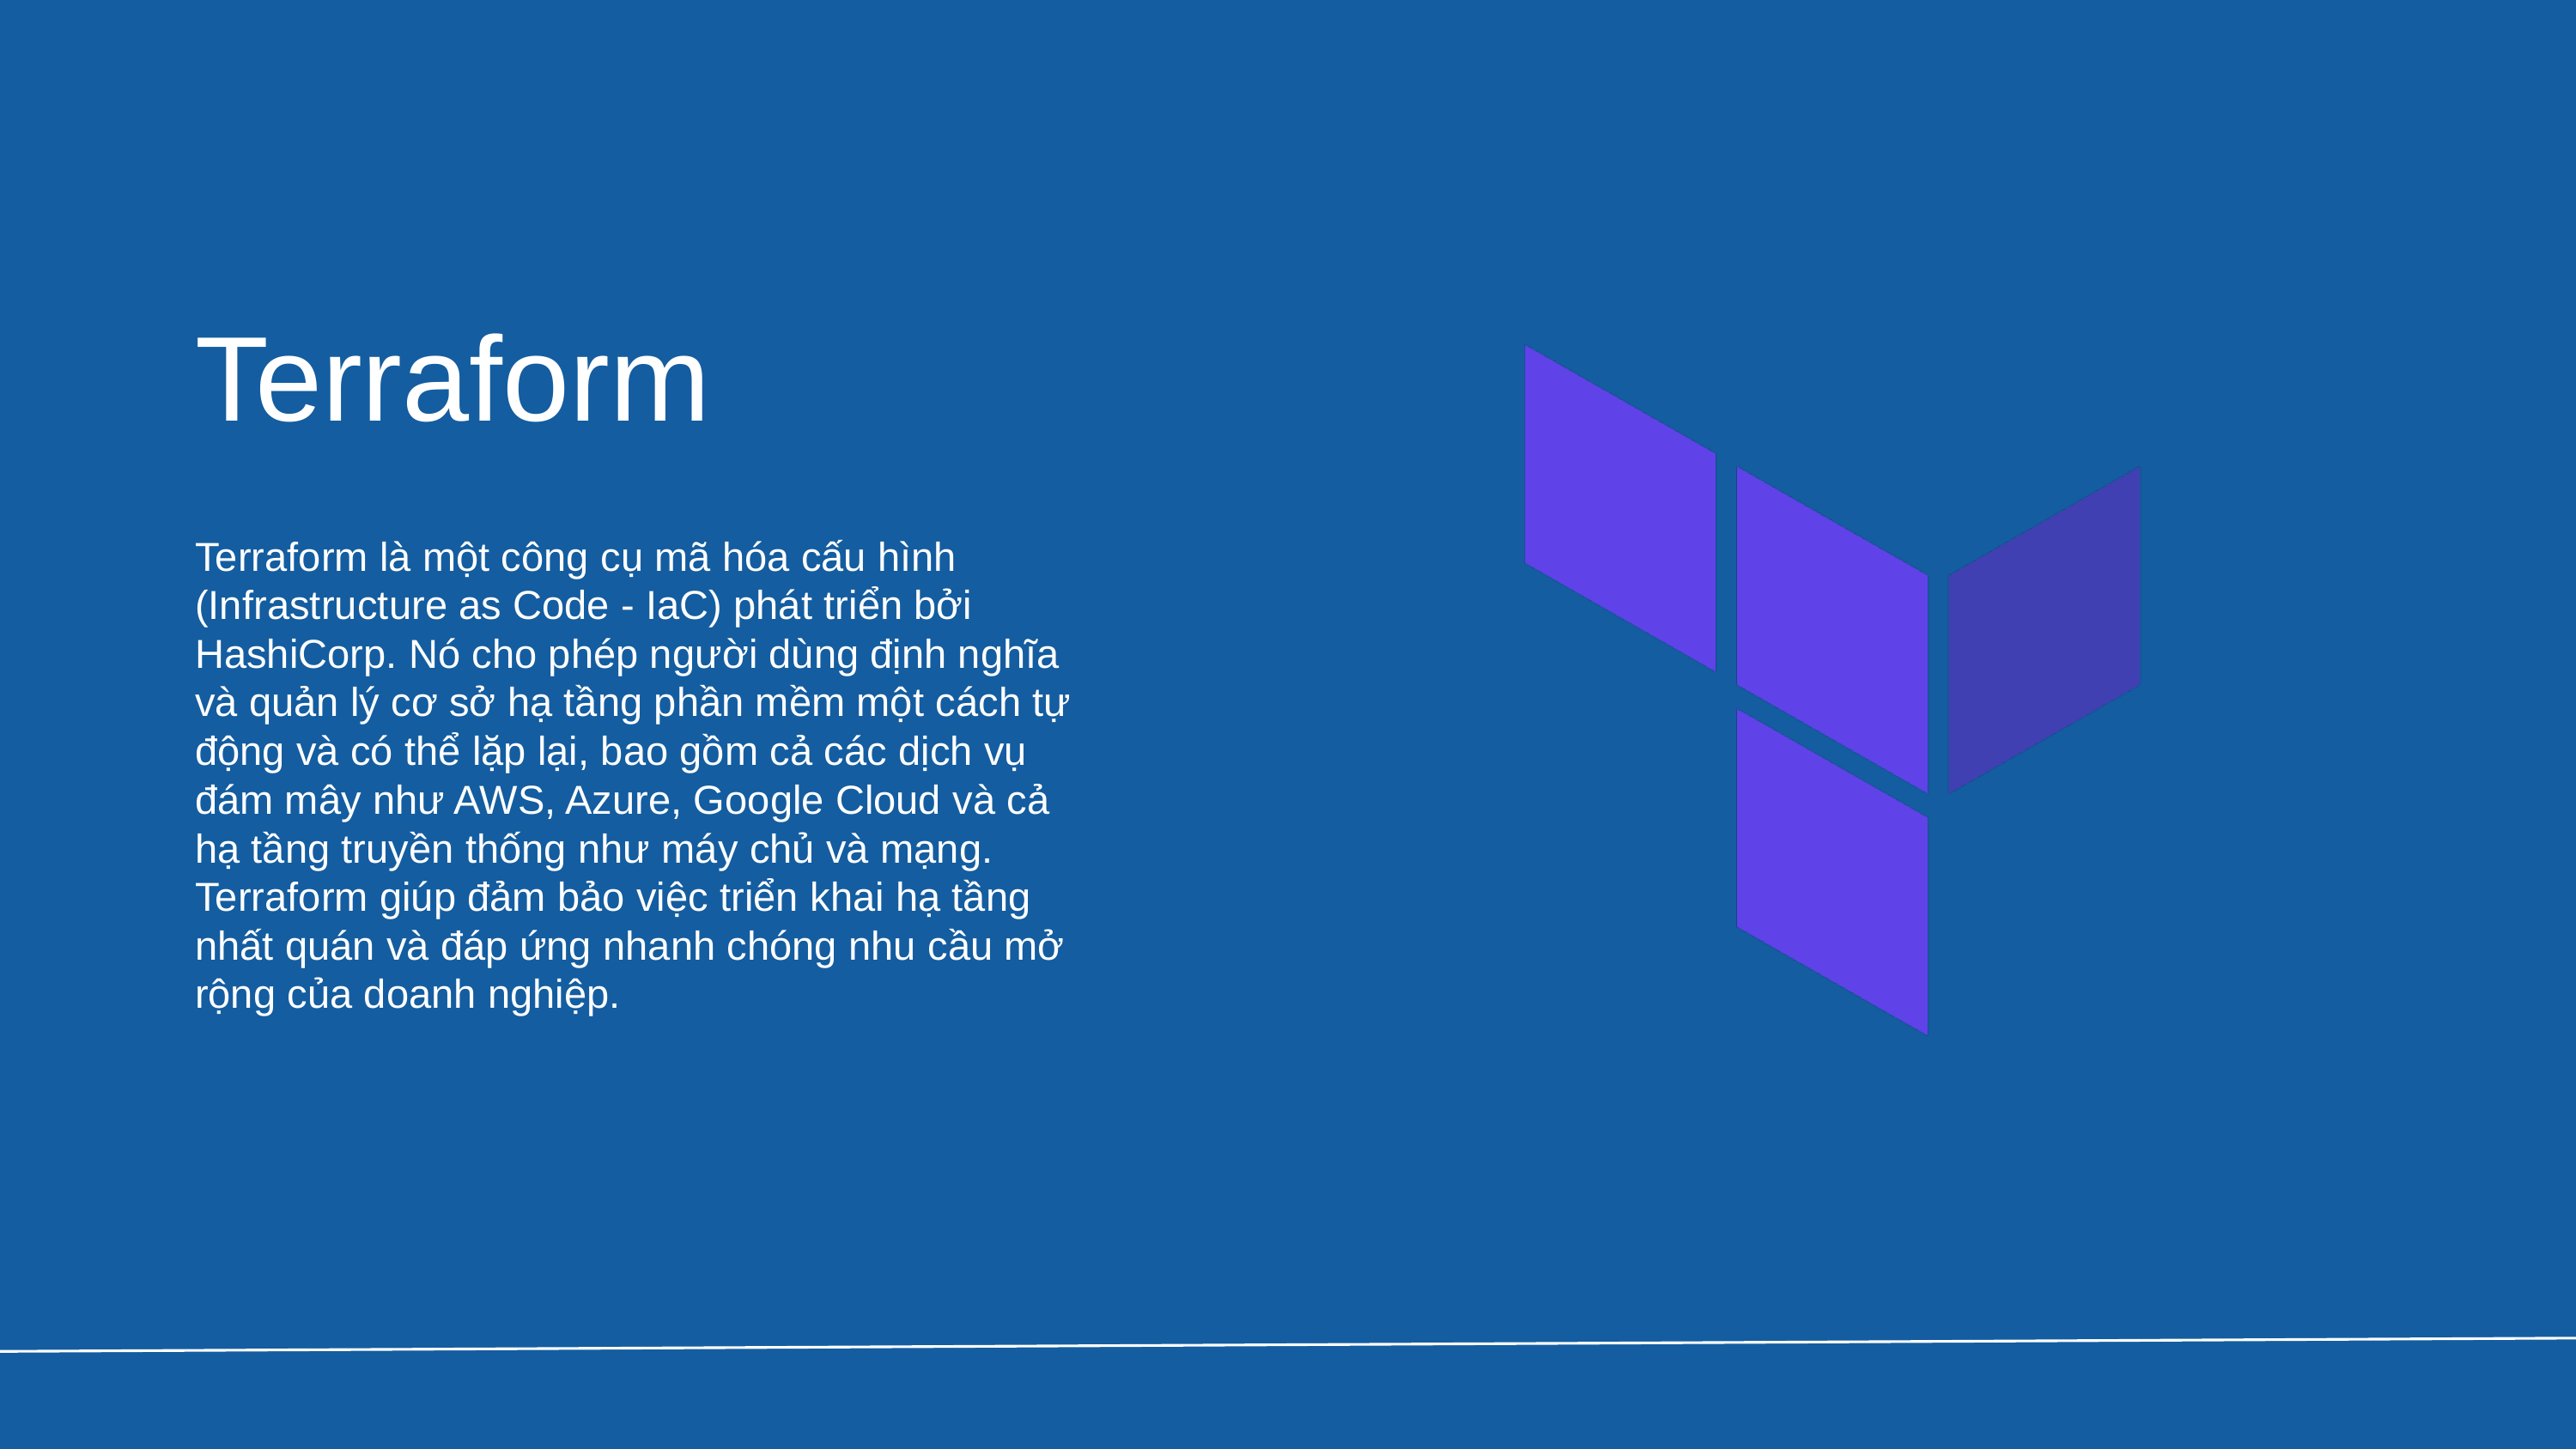

Terraform
Terraform là một công cụ mã hóa cấu hình (Infrastructure as Code - IaC) phát triển bởi HashiCorp. Nó cho phép người dùng định nghĩa và quản lý cơ sở hạ tầng phần mềm một cách tự động và có thể lặp lại, bao gồm cả các dịch vụ đám mây như AWS, Azure, Google Cloud và cả hạ tầng truyền thống như máy chủ và mạng. Terraform giúp đảm bảo việc triển khai hạ tầng nhất quán và đáp ứng nhanh chóng nhu cầu mở rộng của doanh nghiệp.